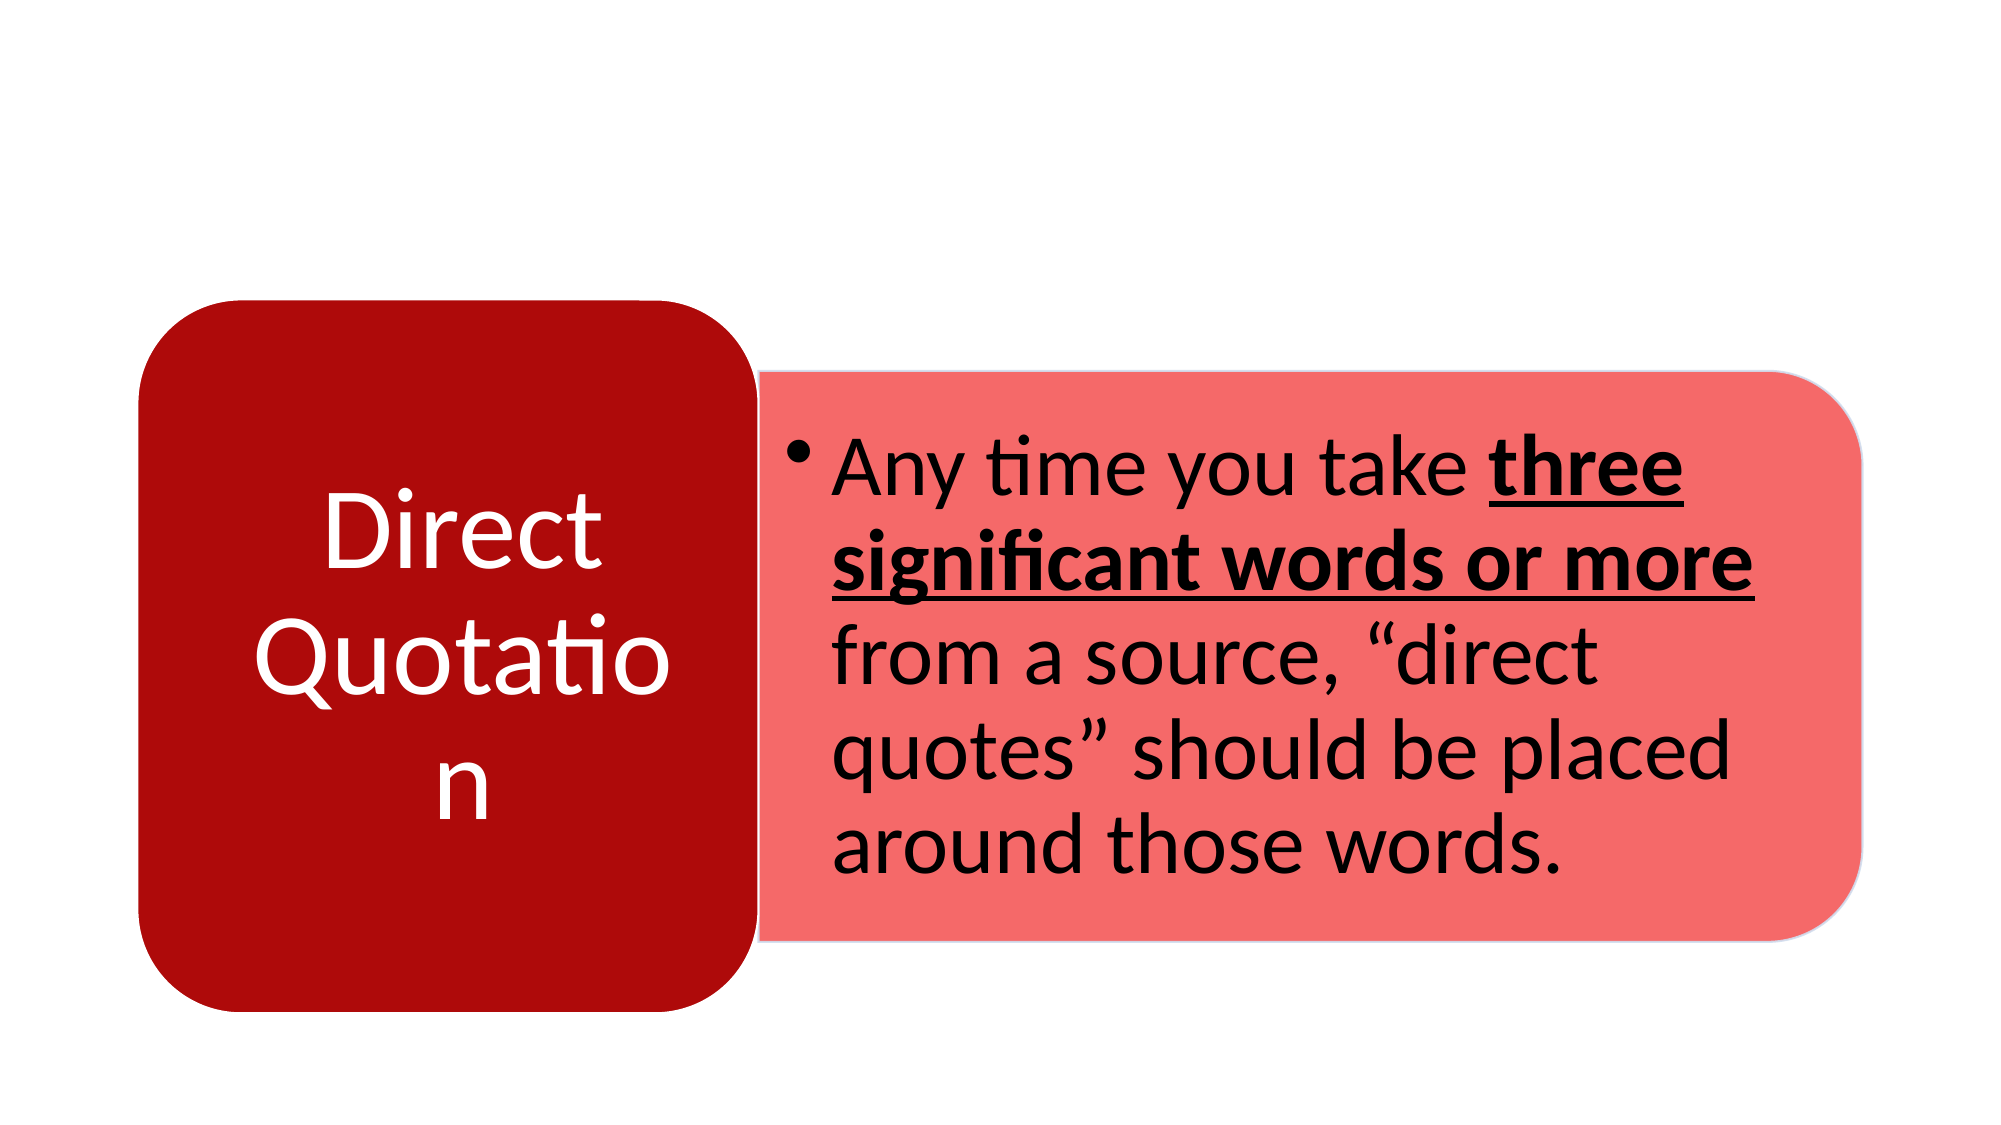

#
Any time you take three significant words or more from a source, “direct quotes” should be placed around those words.
Direct Quotation